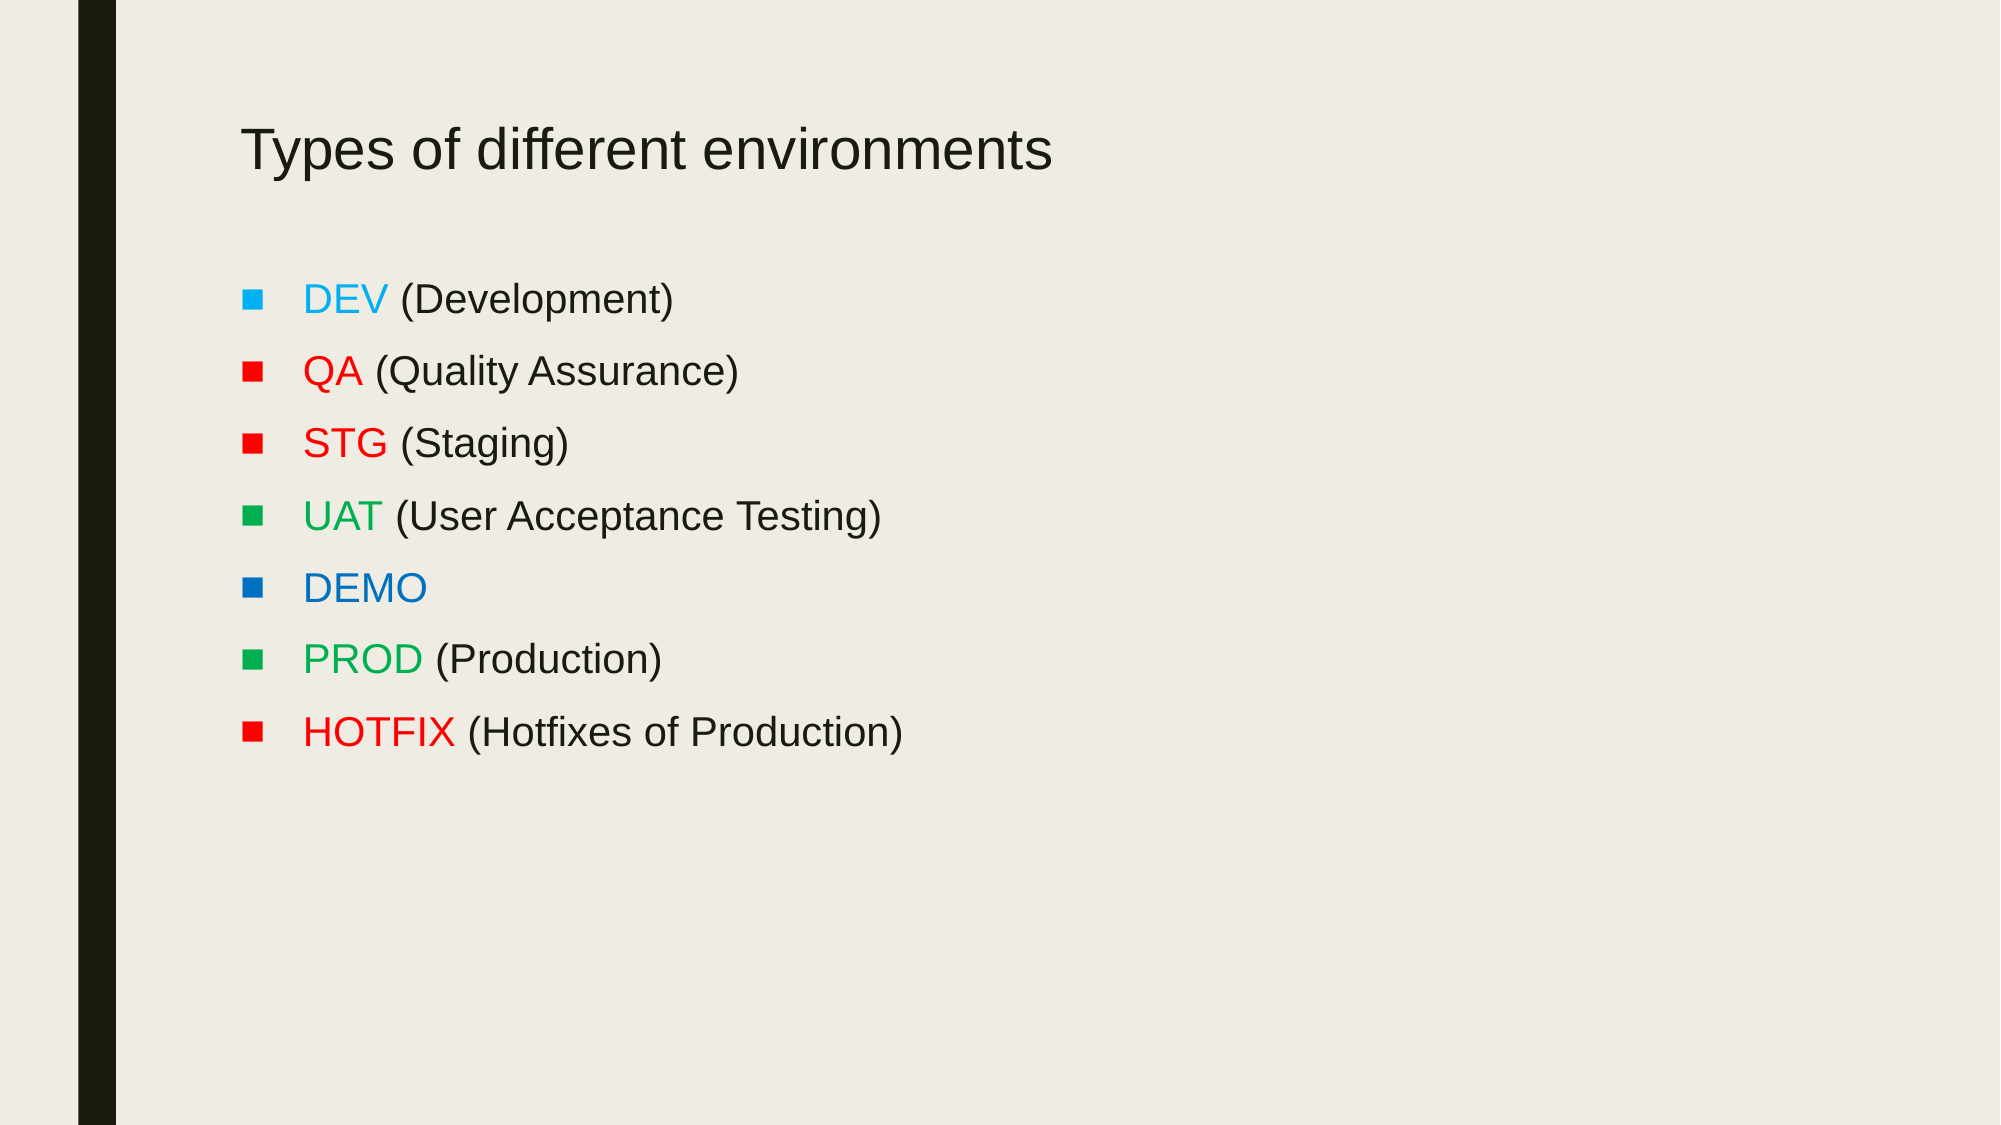

# Types of different environments
DEV (Development)
QA (Quality Assurance)
STG (Staging)
UAT (User Acceptance Testing)
DEMO
PROD (Production)
HOTFIX (Hotfixes of Production)